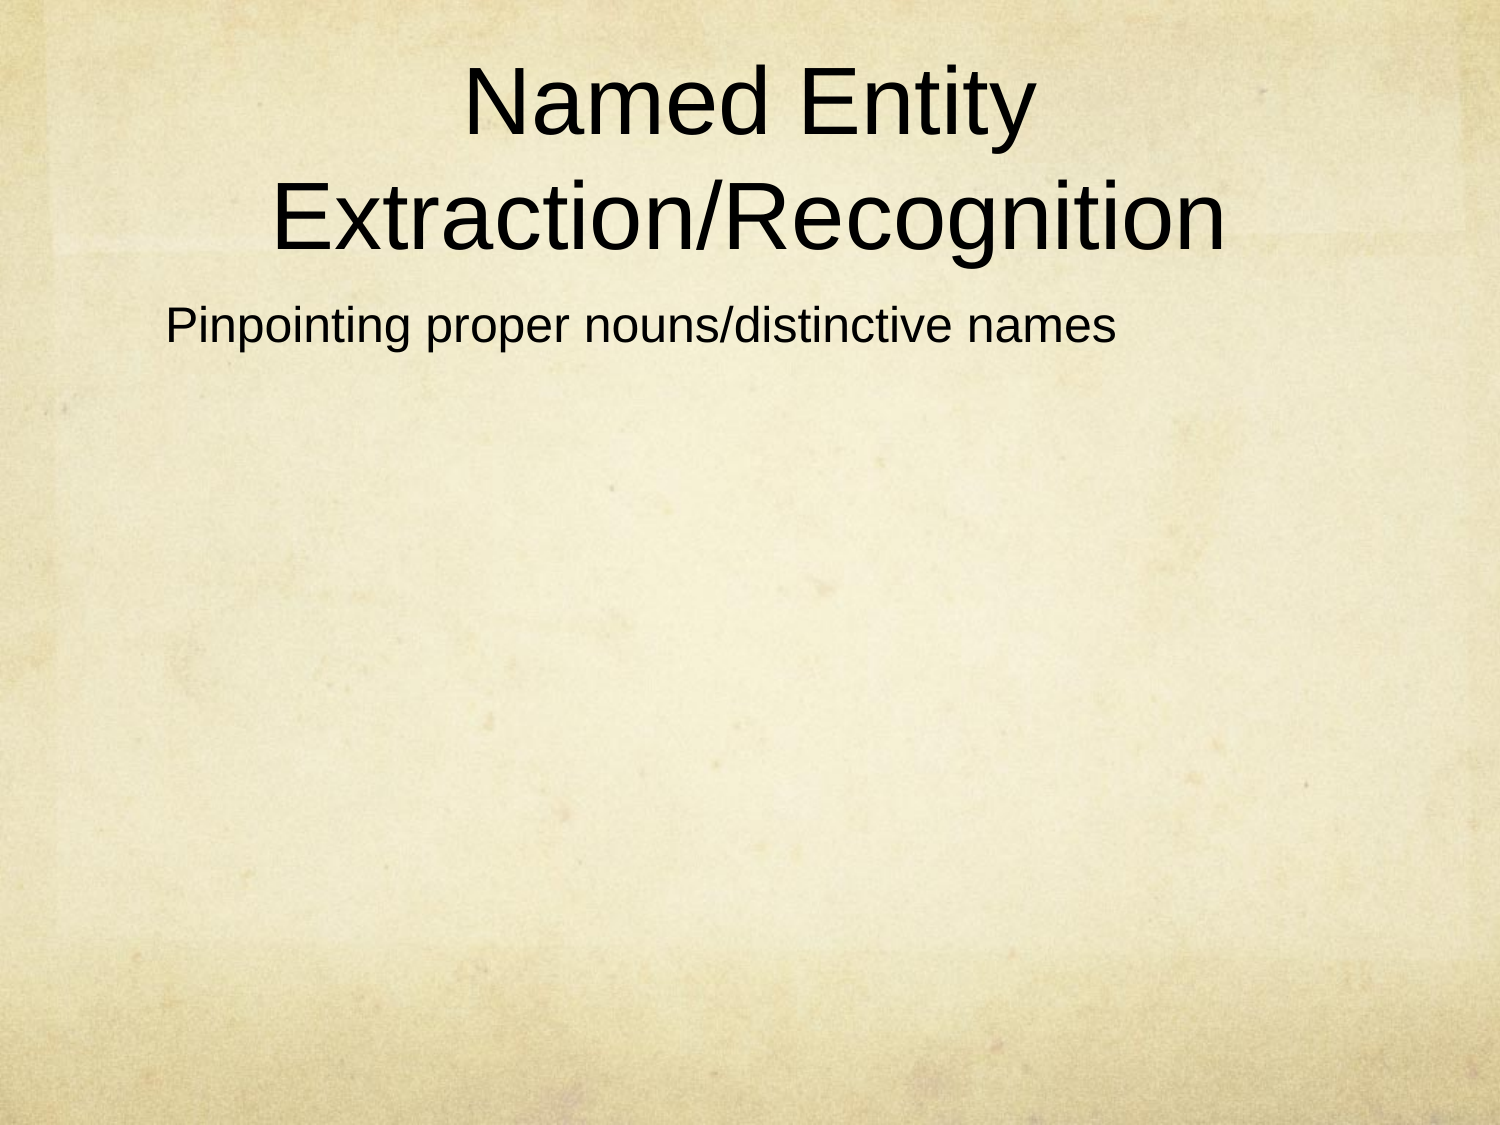

# Named Entity Extraction/Recognition
Pinpointing proper nouns/distinctive names